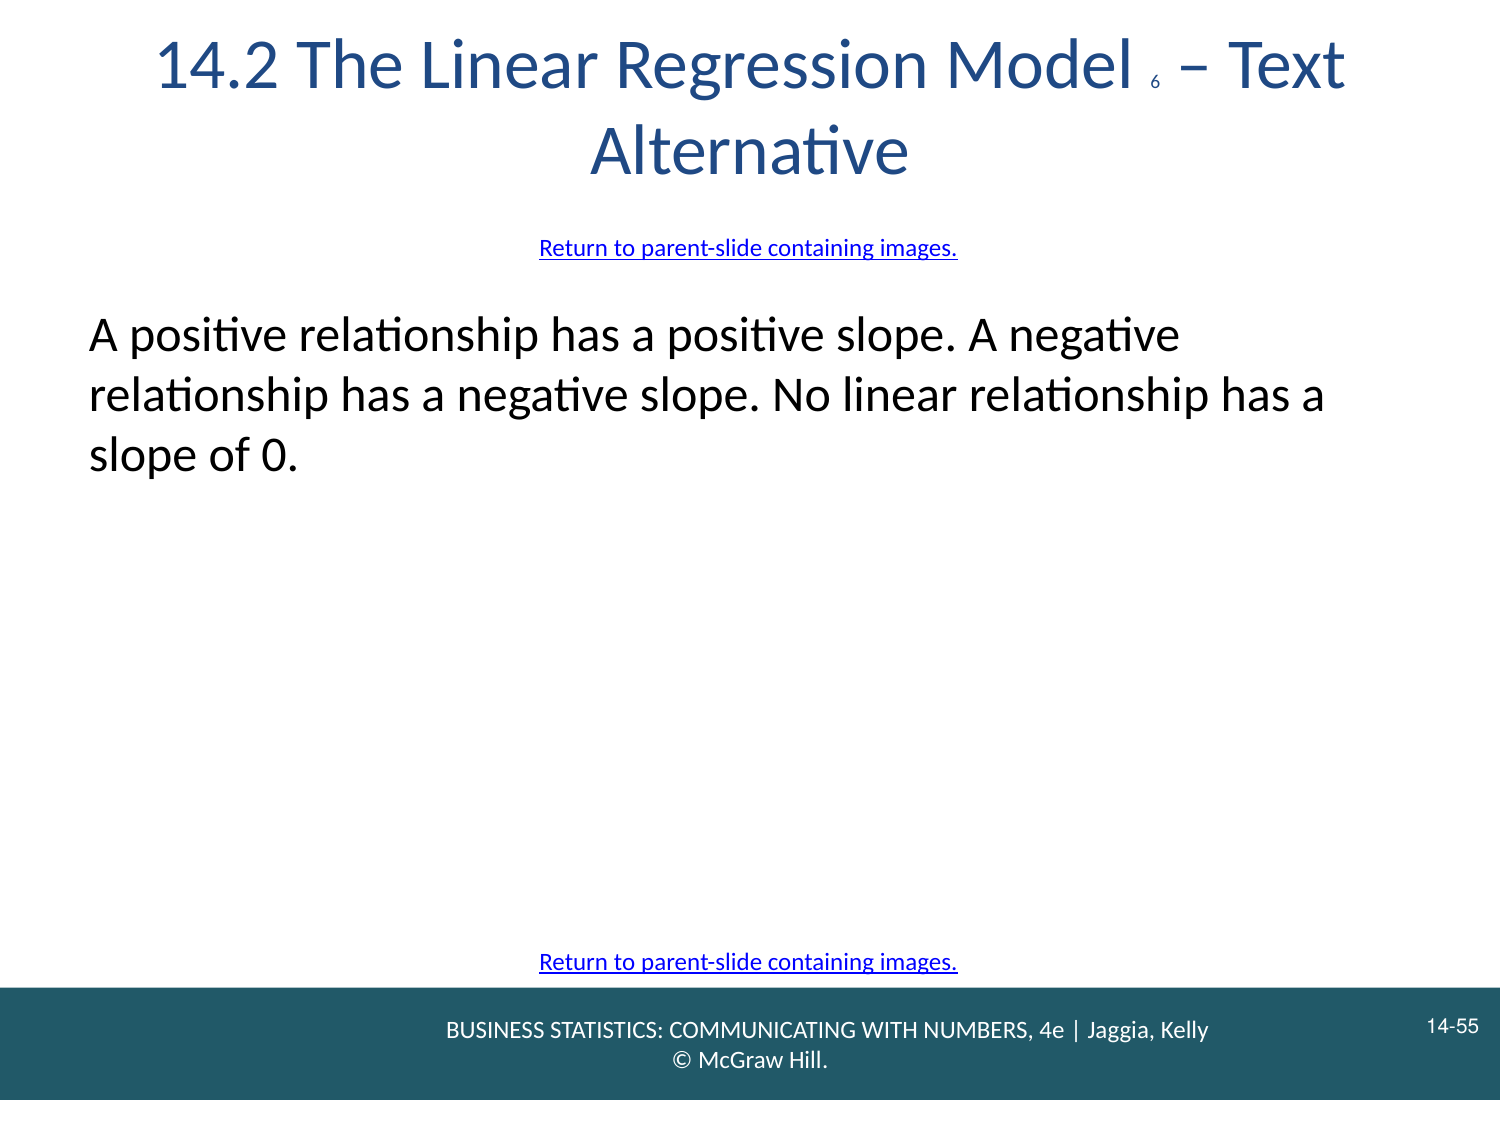

# 14.2 The Linear Regression Model 6 – Text Alternative
Return to parent-slide containing images.
A positive relationship has a positive slope. A negative relationship has a negative slope. No linear relationship has a slope of 0.
Return to parent-slide containing images.